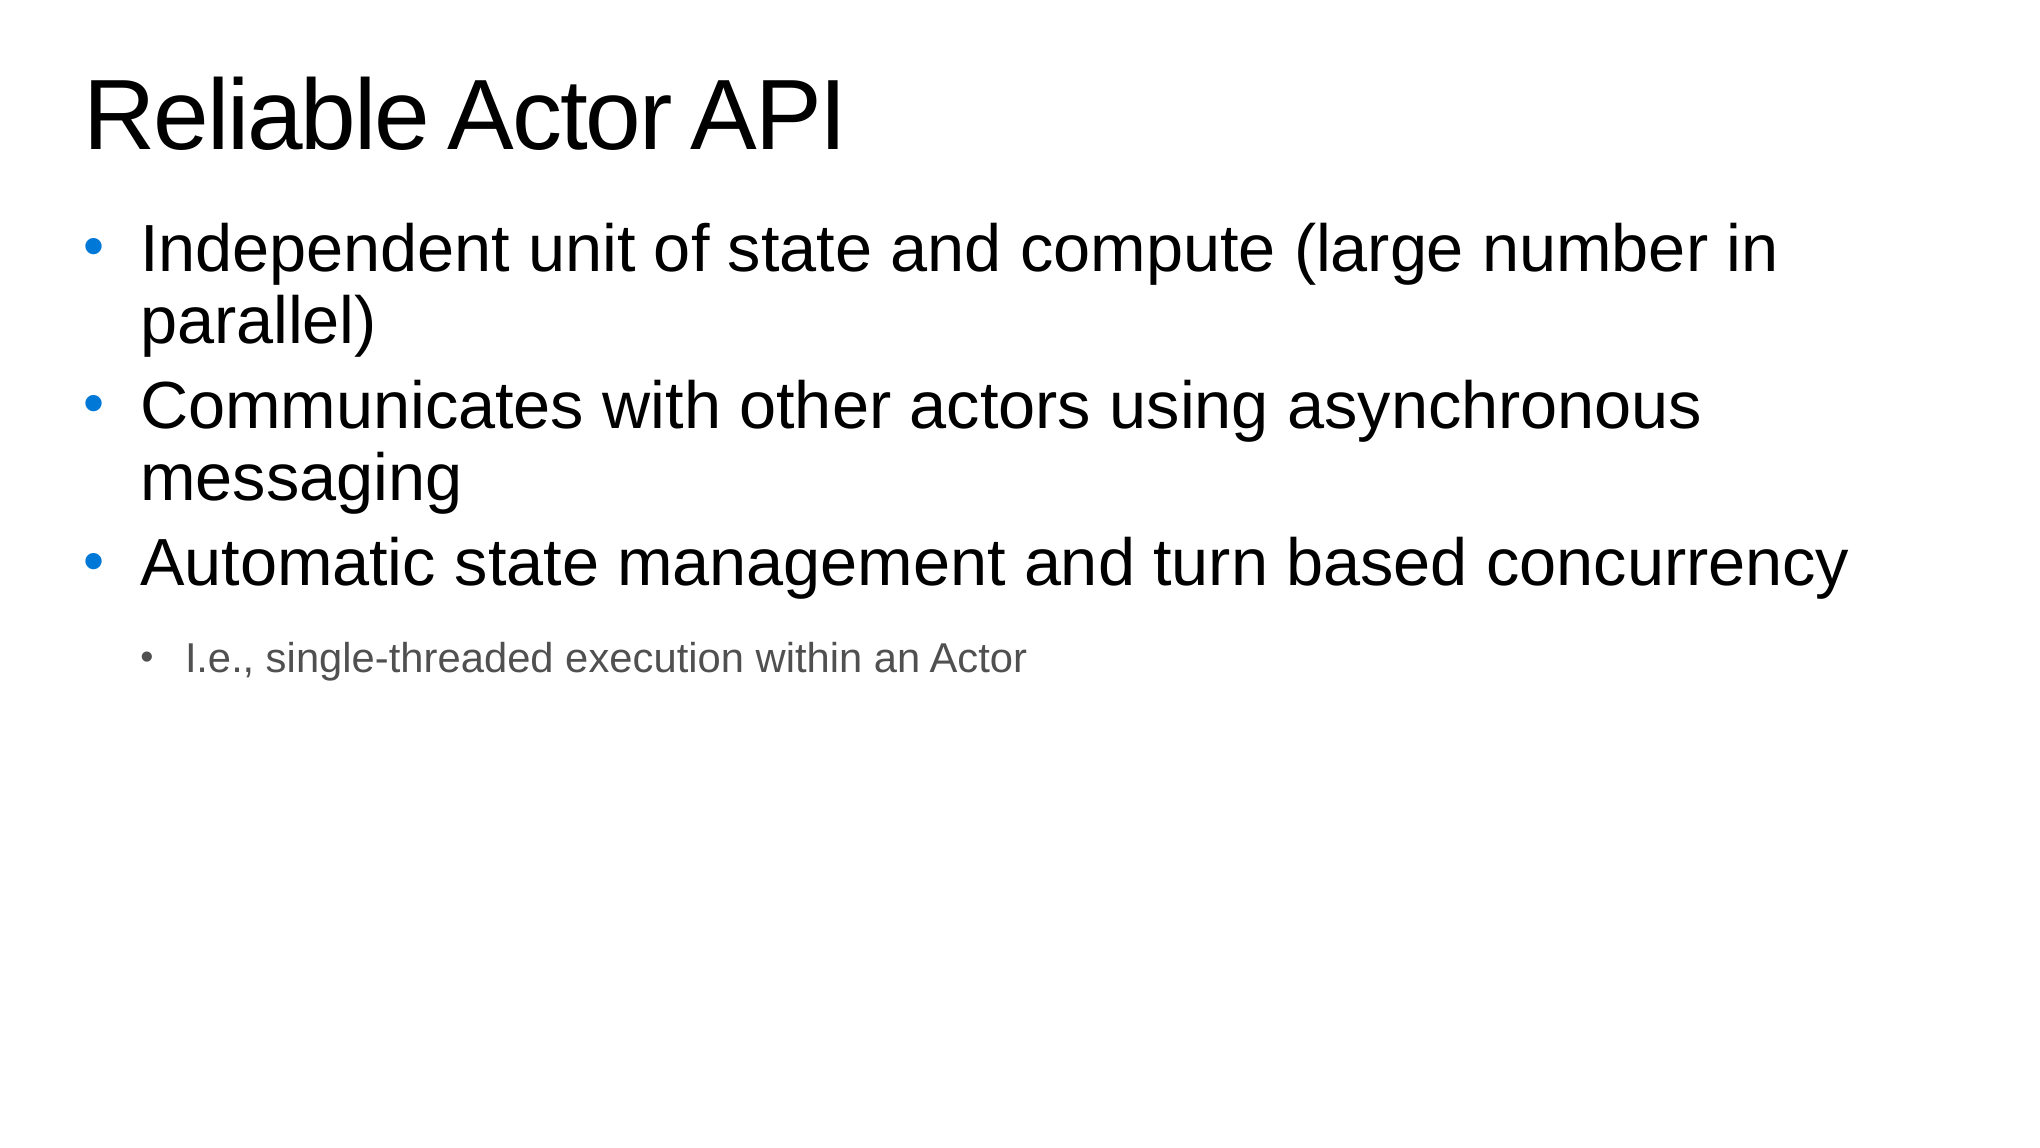

# Reliable Actor API
Independent unit of state and compute (large number in parallel)
Communicates with other actors using asynchronous messaging
Automatic state management and turn based concurrency

I.e., single-threaded execution within an Actor